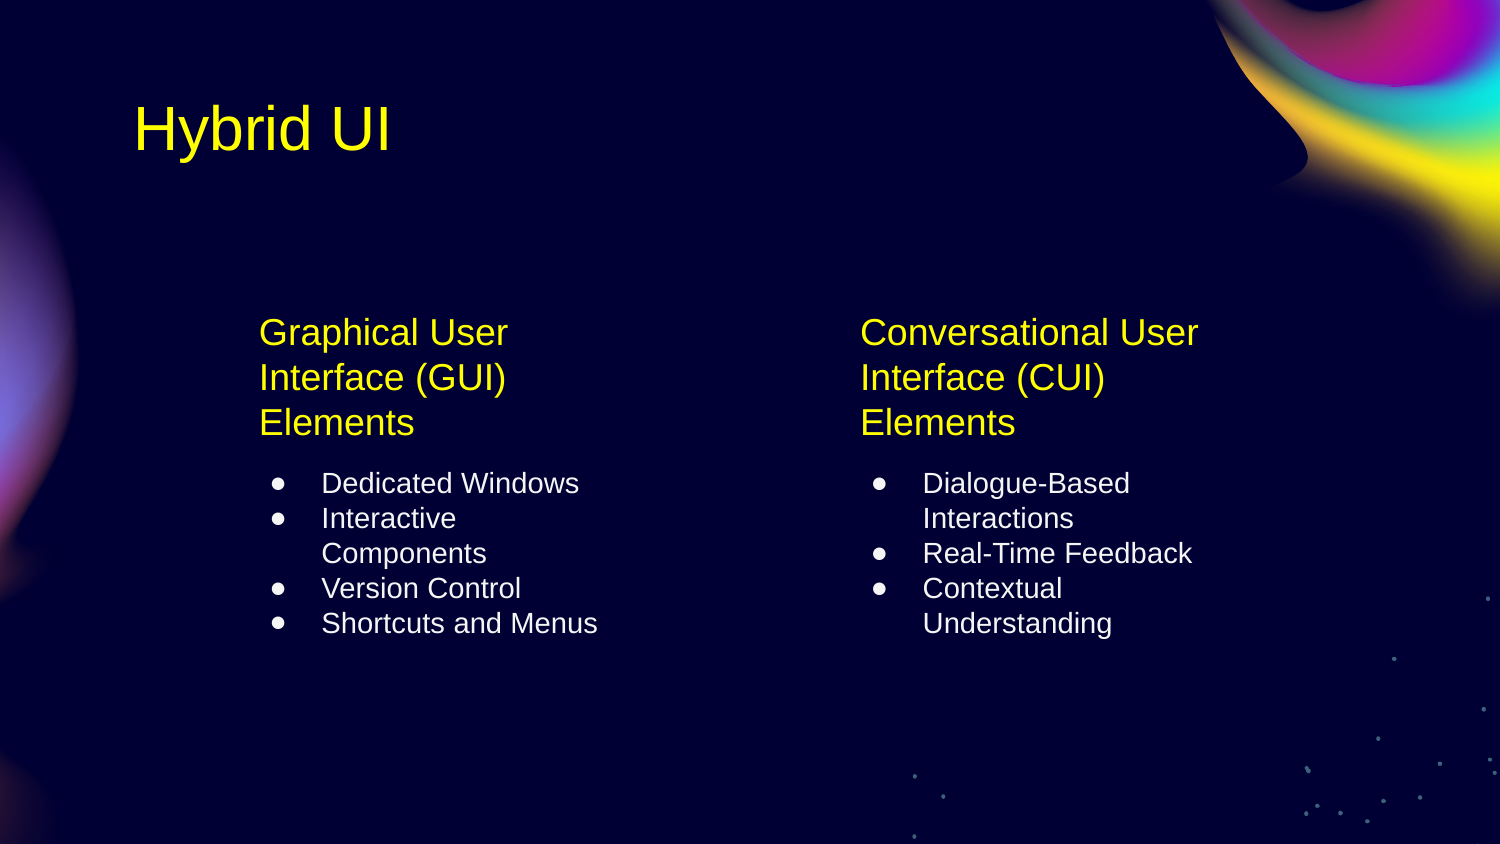

# Hybrid UI
Graphical User Interface (GUI) Elements
Conversational User Interface (CUI) Elements
Dedicated Windows
Interactive Components
Version Control
Shortcuts and Menus
Dialogue-Based Interactions
Real-Time Feedback
Contextual Understanding